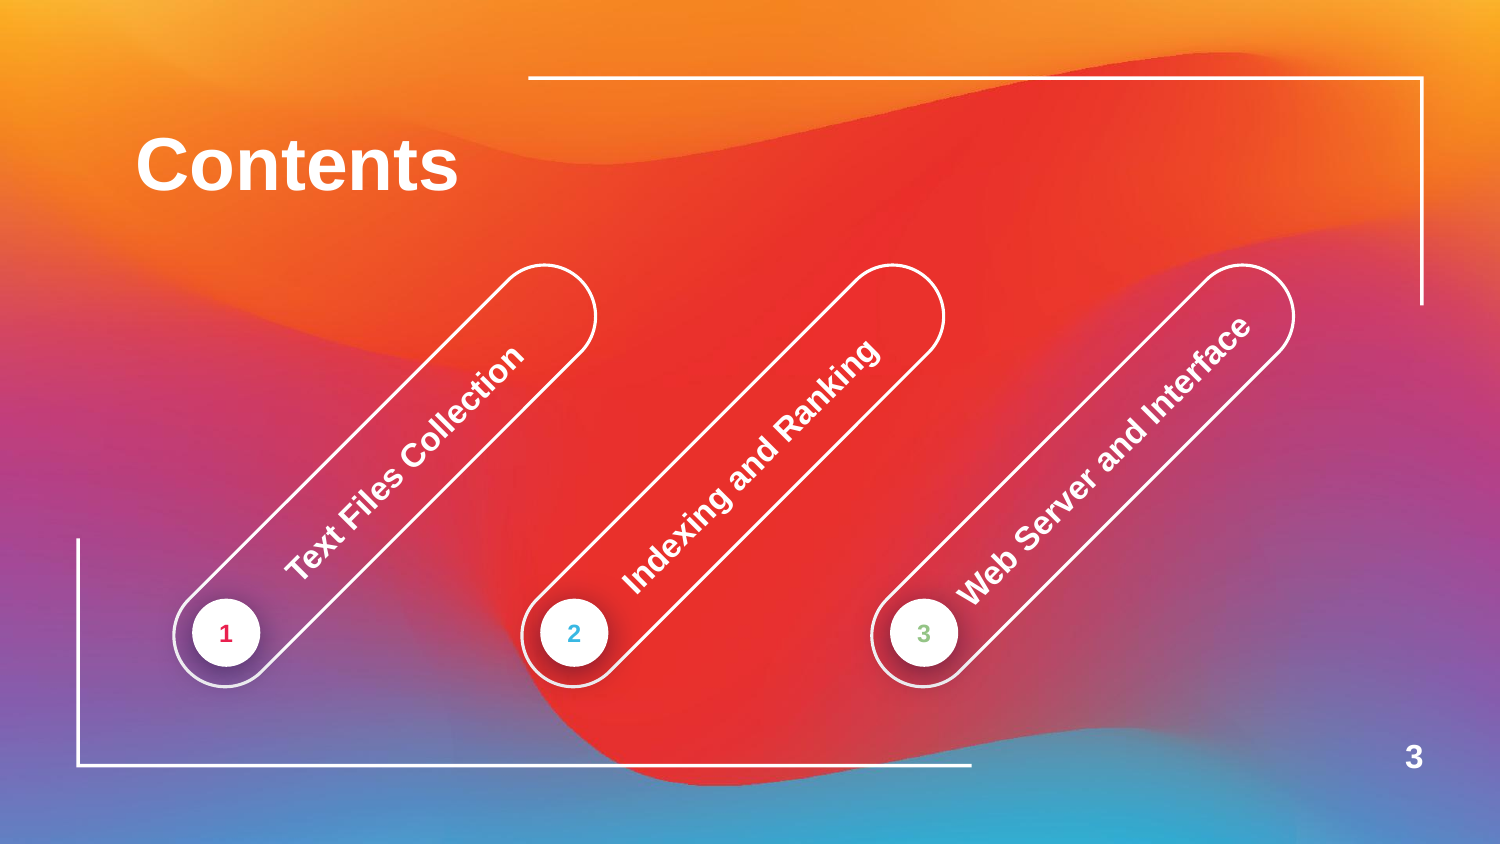

# Contents

Text Files Collection
1

Indexing and Ranking
2

Web Server and Interface
3
3